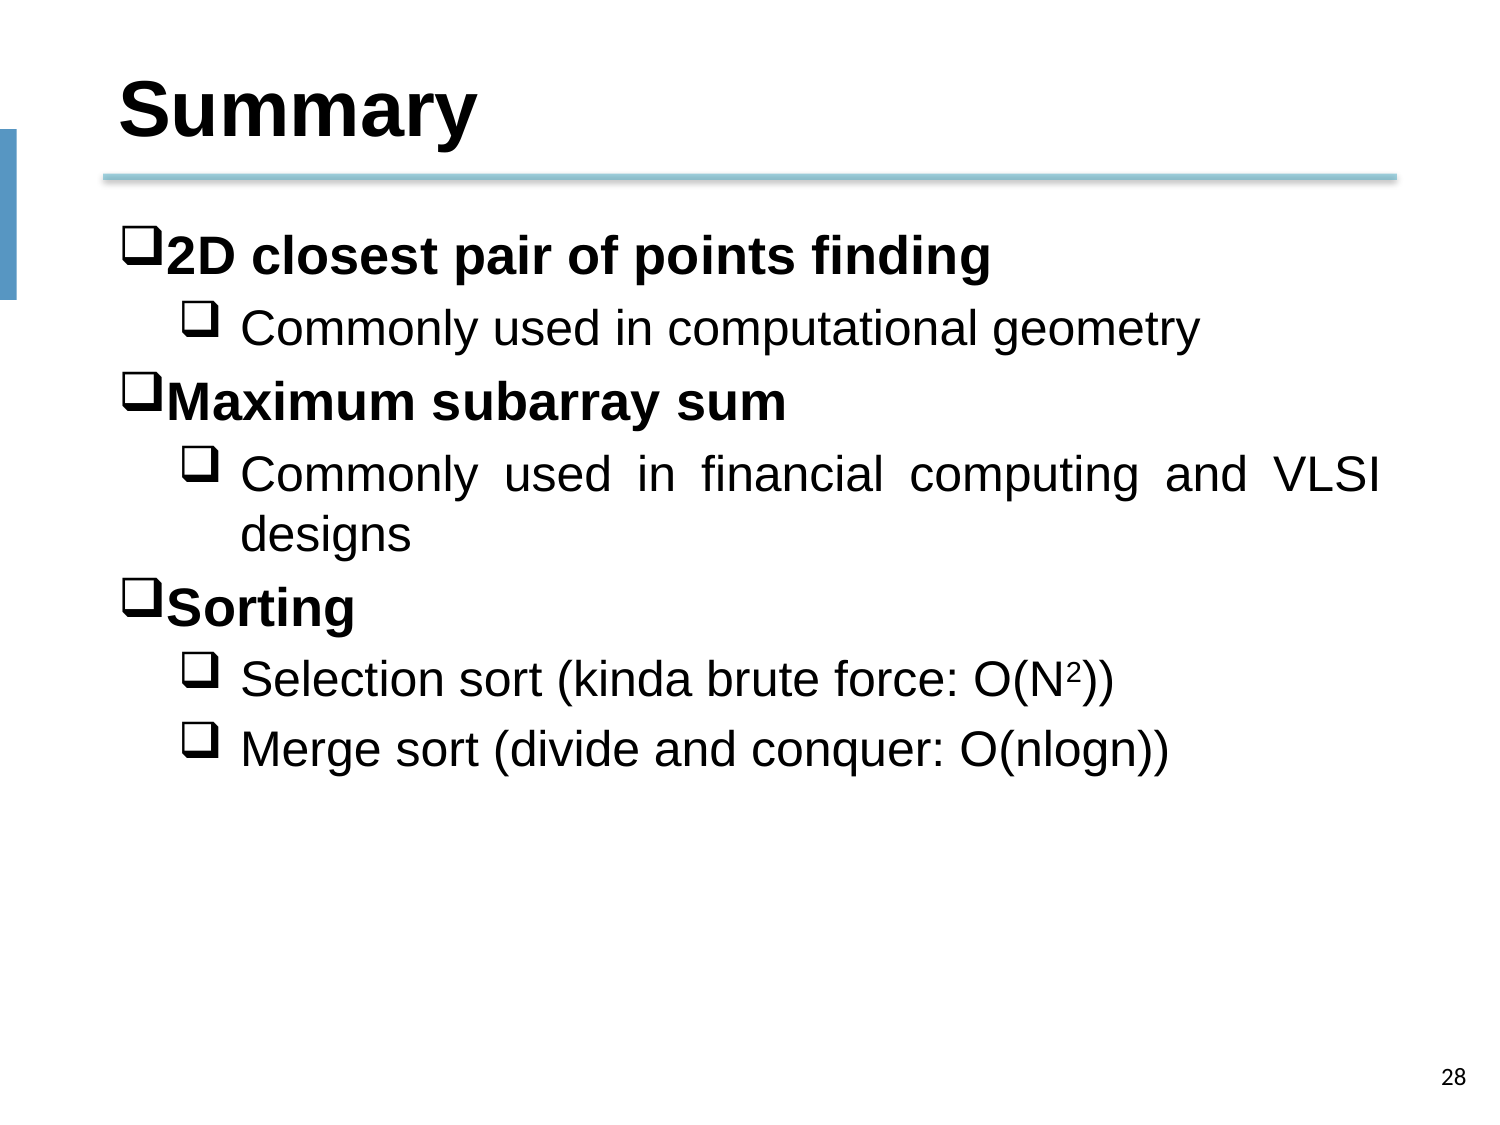

# Summary
2D closest pair of points finding
Commonly used in computational geometry
Maximum subarray sum
Commonly used in financial computing and VLSI designs
Sorting
Selection sort (kinda brute force: O(N2))
Merge sort (divide and conquer: O(nlogn))

28